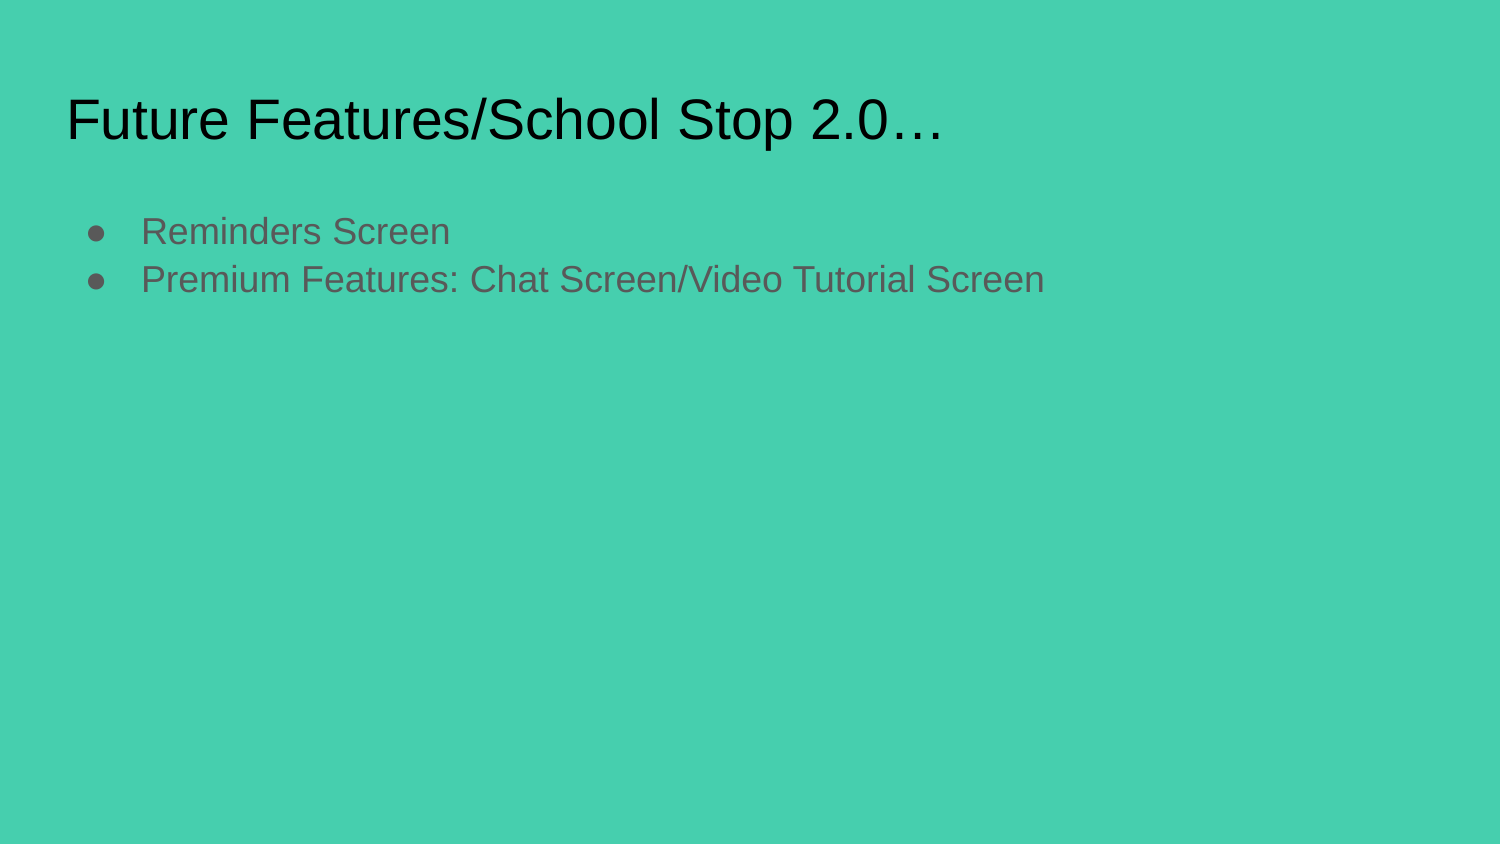

# Future Features/School Stop 2.0…
Reminders Screen
Premium Features: Chat Screen/Video Tutorial Screen